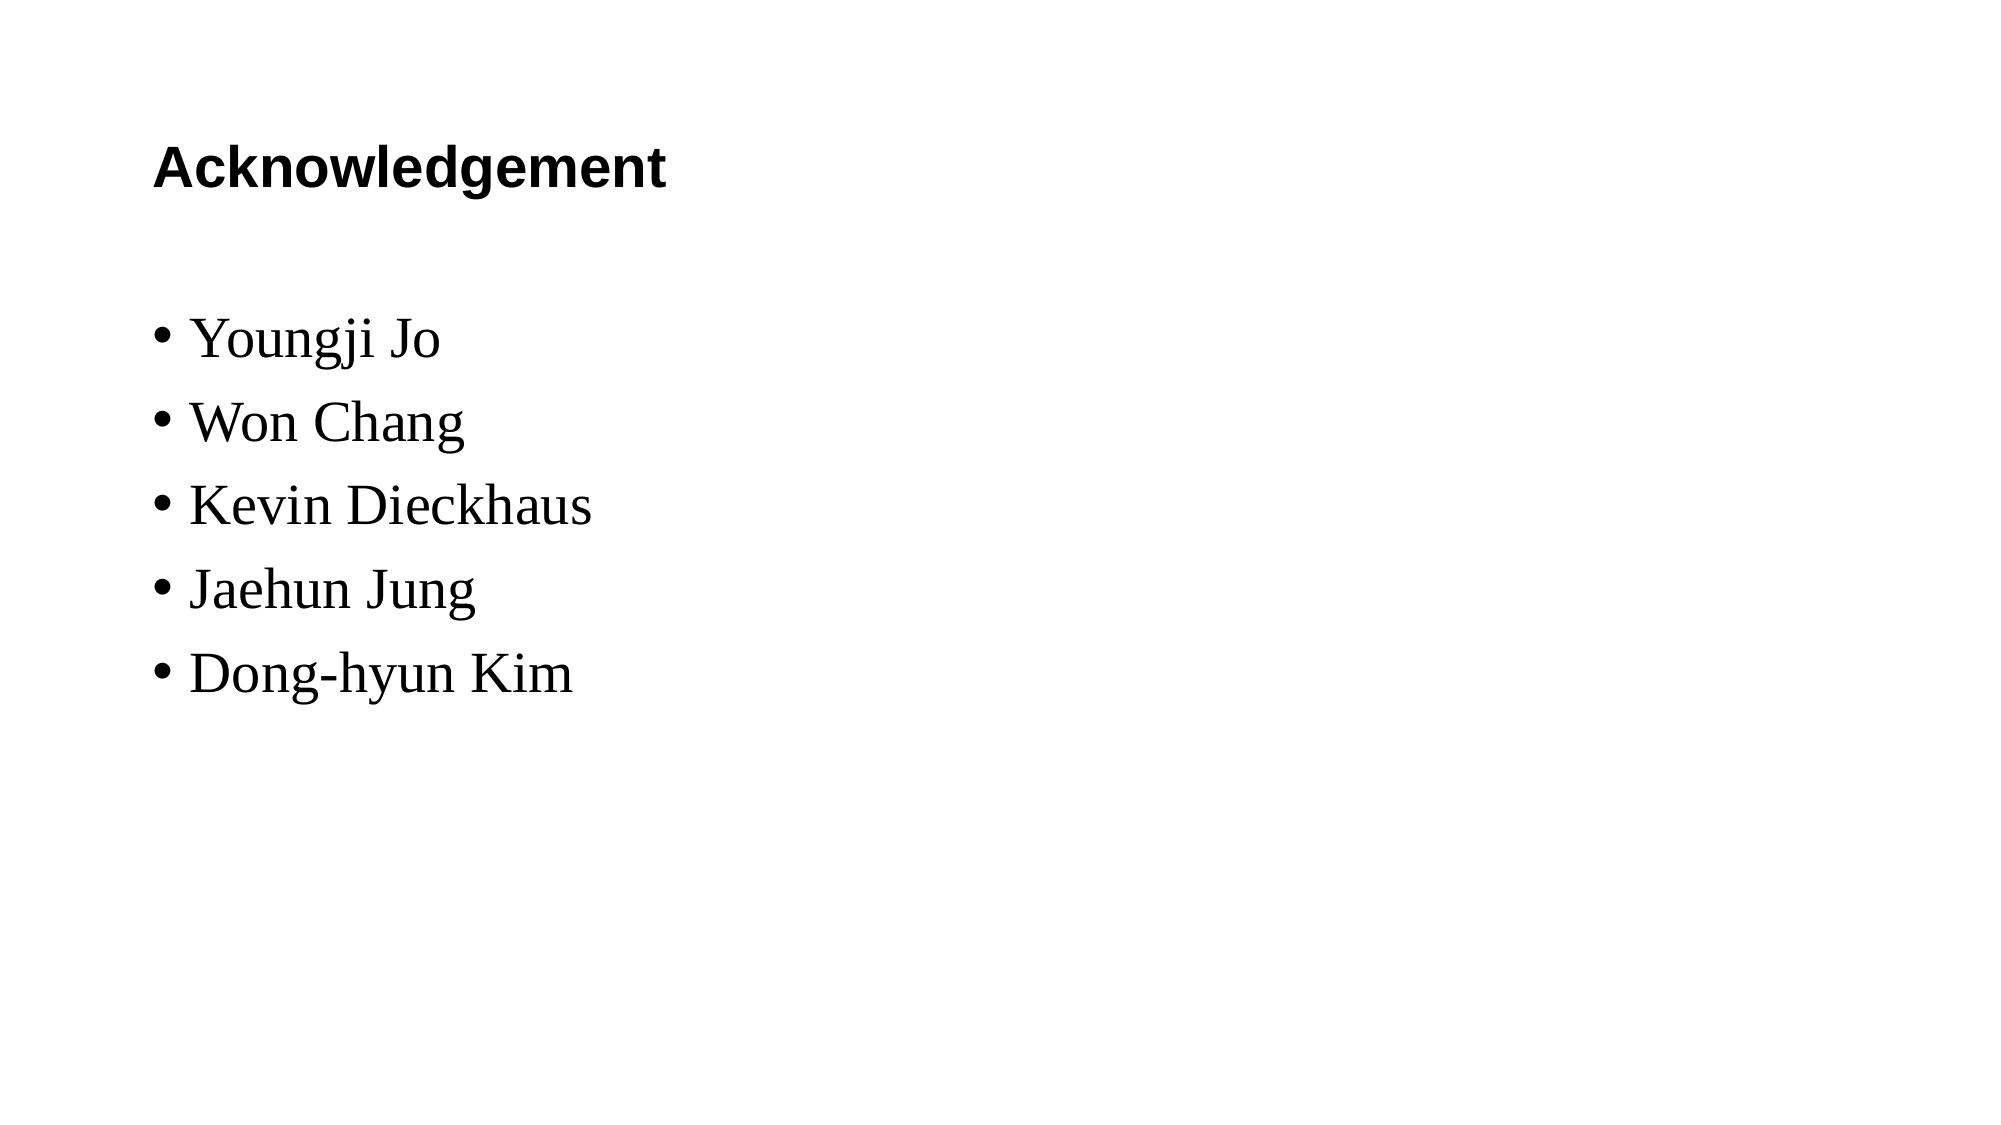

# Acknowledgement
Youngji Jo
Won Chang
Kevin Dieckhaus
Jaehun Jung
Dong-hyun Kim